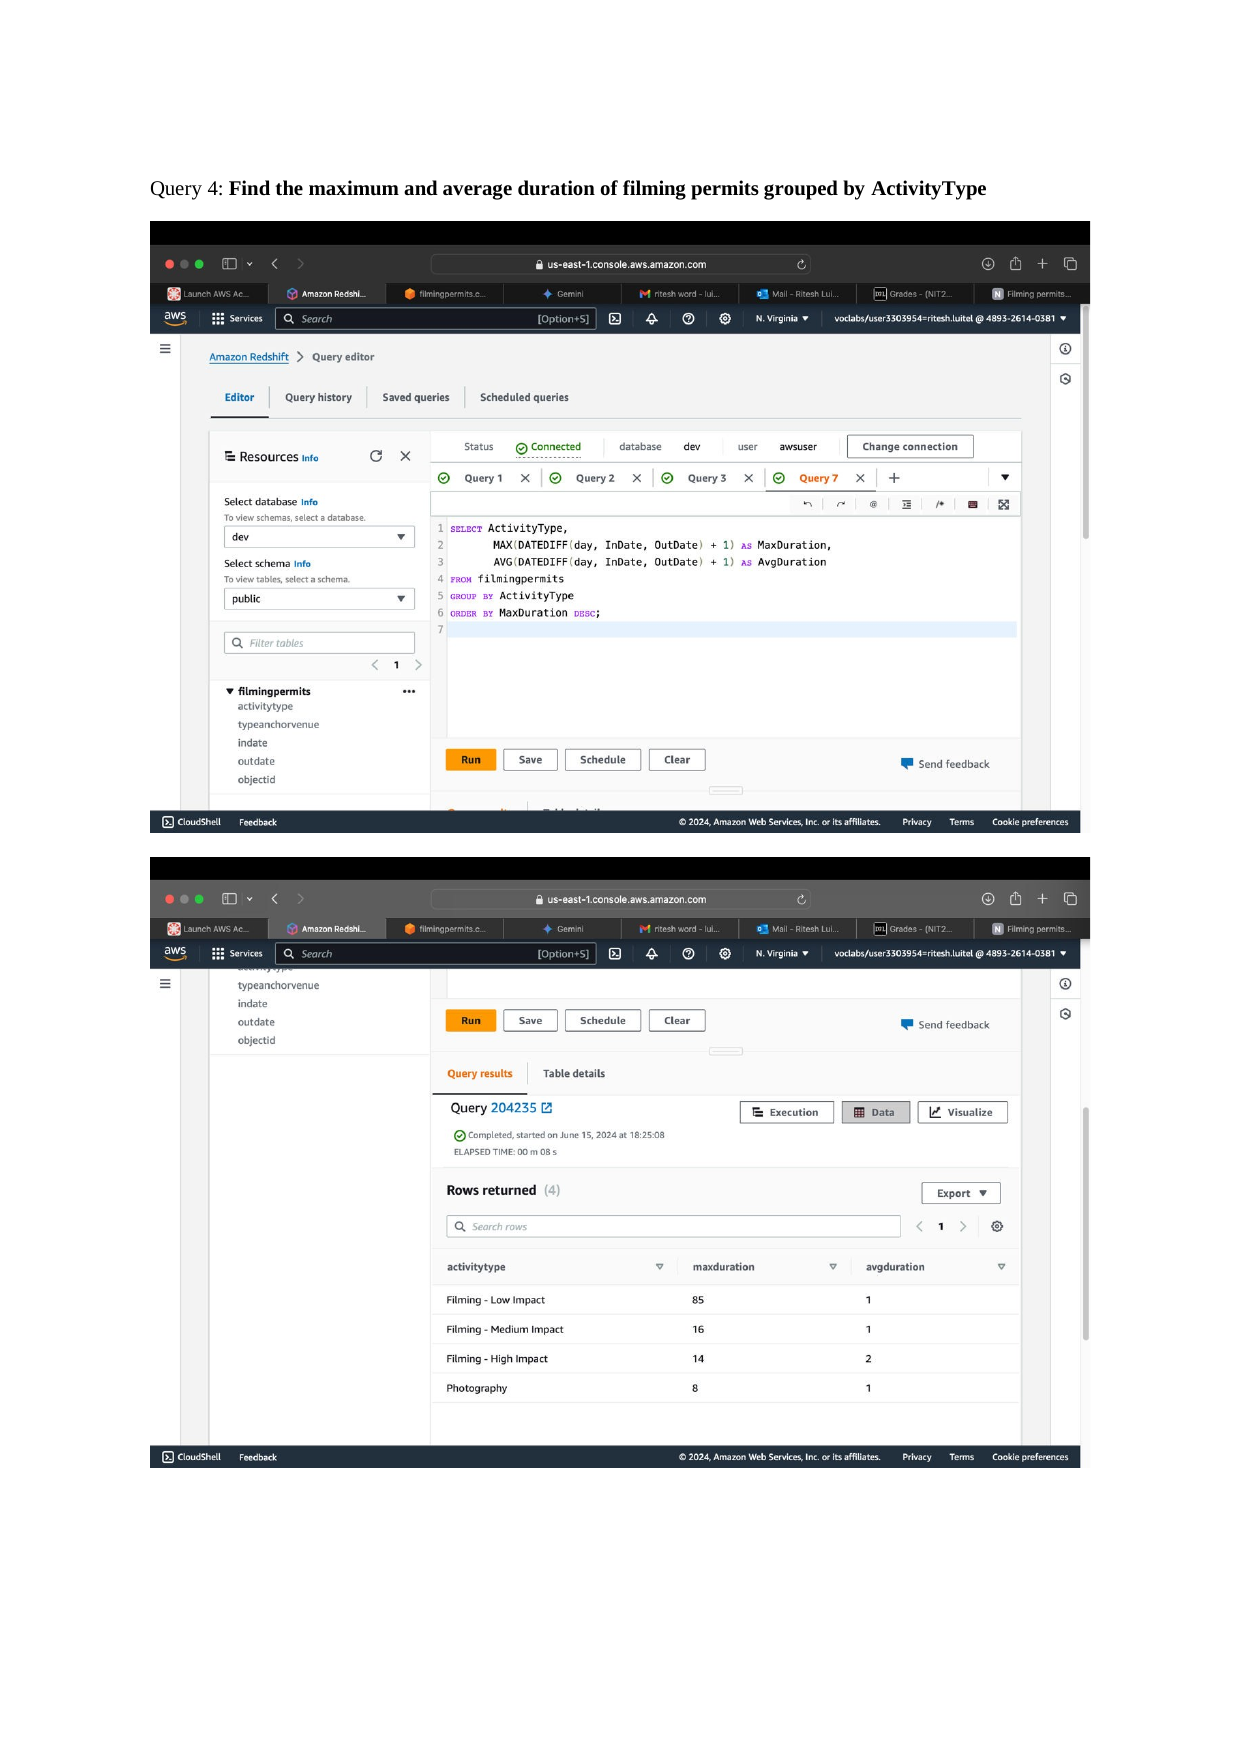

Query 4: Find the maximum and average duration of filming permits grouped by ActivityType